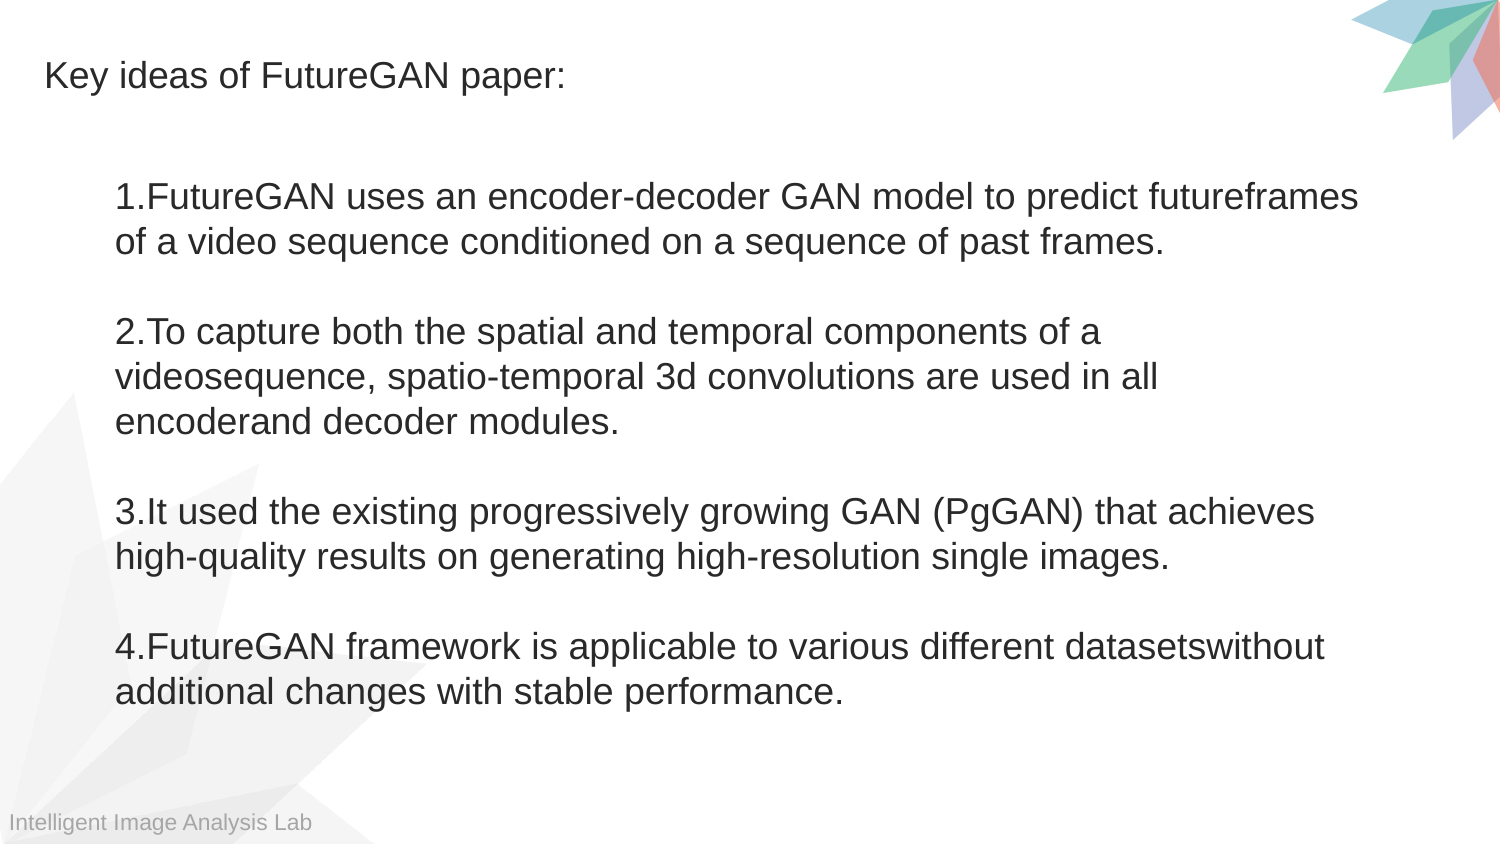

Key ideas of FutureGAN paper:
FutureGAN uses an encoder-decoder GAN model to predict futureframes of a video sequence conditioned on a sequence of past frames.

To capture both the spatial and temporal components of a videosequence, spatio-temporal 3d convolutions are used in all encoderand decoder modules.

It used the existing progressively growing GAN (PgGAN) that achieves high-quality results on generating high-resolution single images.

FutureGAN framework is applicable to various different datasetswithout additional changes with stable performance.